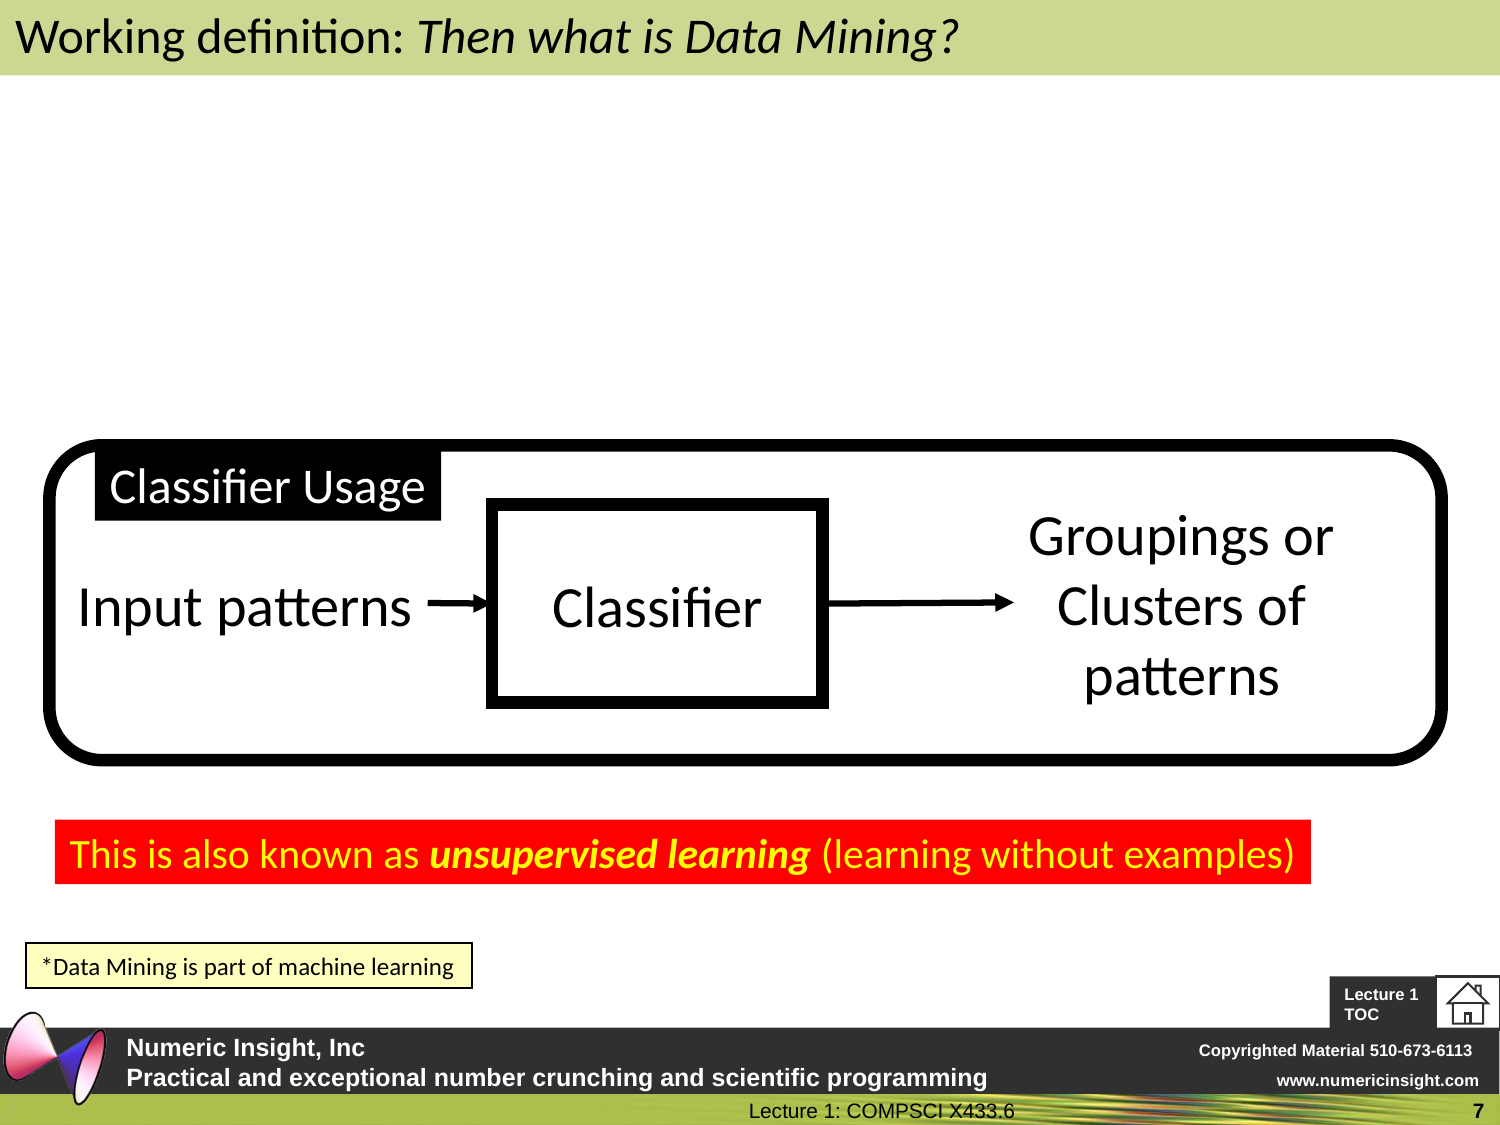

# Working definition: Then what is Data Mining?

Classifier Usage
Groupings or
Clusters of
patterns
Classifier
Input patterns
This is also known as unsupervised learning (learning without examples)
*Data Mining is part of machine learning